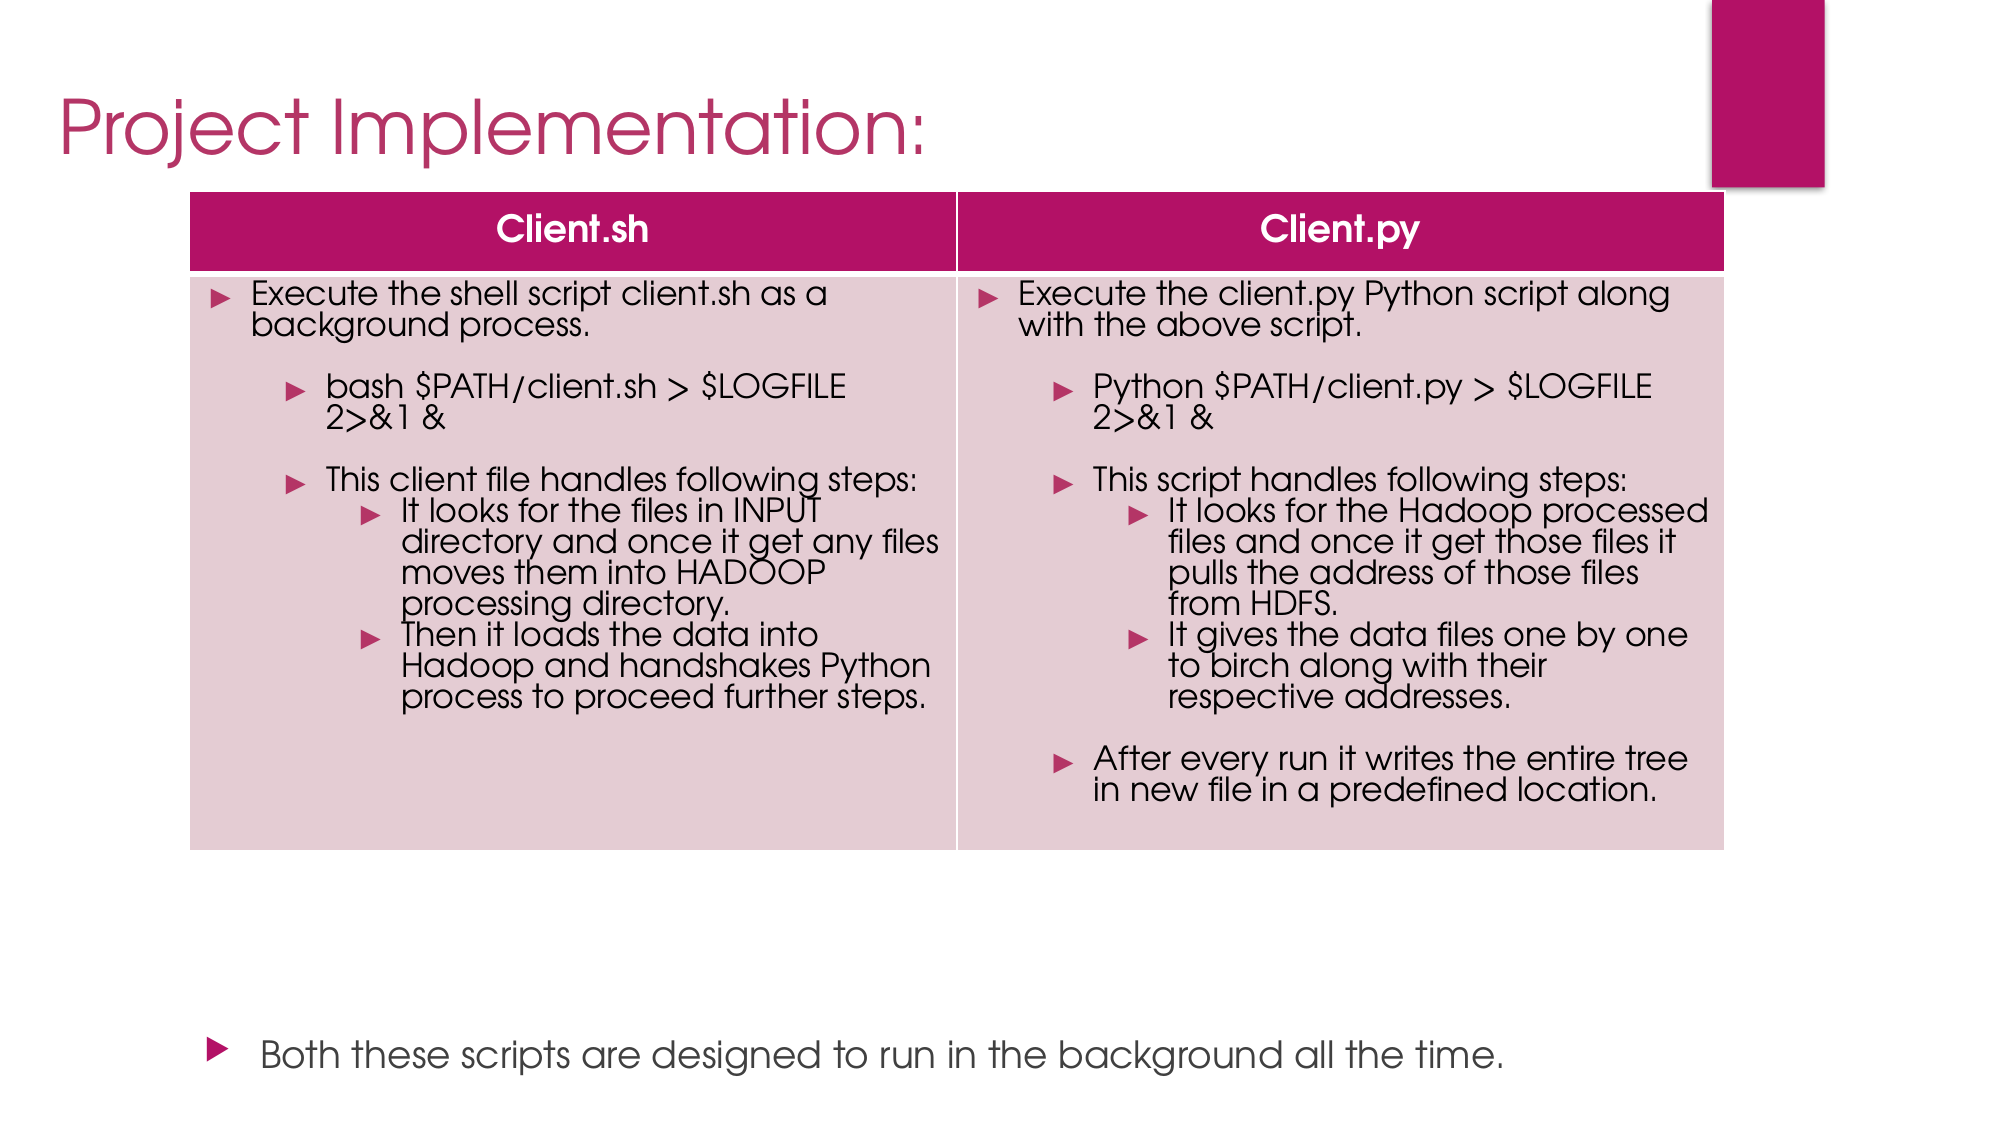

Project Implementation:
| Client.sh | Client.py |
| --- | --- |
| Execute the shell script client.sh as a background process. bash $PATH/client.sh > $LOGFILE 2>&1 & This client file handles following steps: It looks for the files in INPUT directory and once it get any files moves them into HADOOP processing directory. Then it loads the data into Hadoop and handshakes Python process to proceed further steps. | Execute the client.py Python script along with the above script. Python $PATH/client.py > $LOGFILE 2>&1 & This script handles following steps: It looks for the Hadoop processed files and once it get those files it pulls the address of those files from HDFS. It gives the data files one by one to birch along with their respective addresses. After every run it writes the entire tree in new file in a predefined location. |

Both these scripts are designed to run in the background all the time.